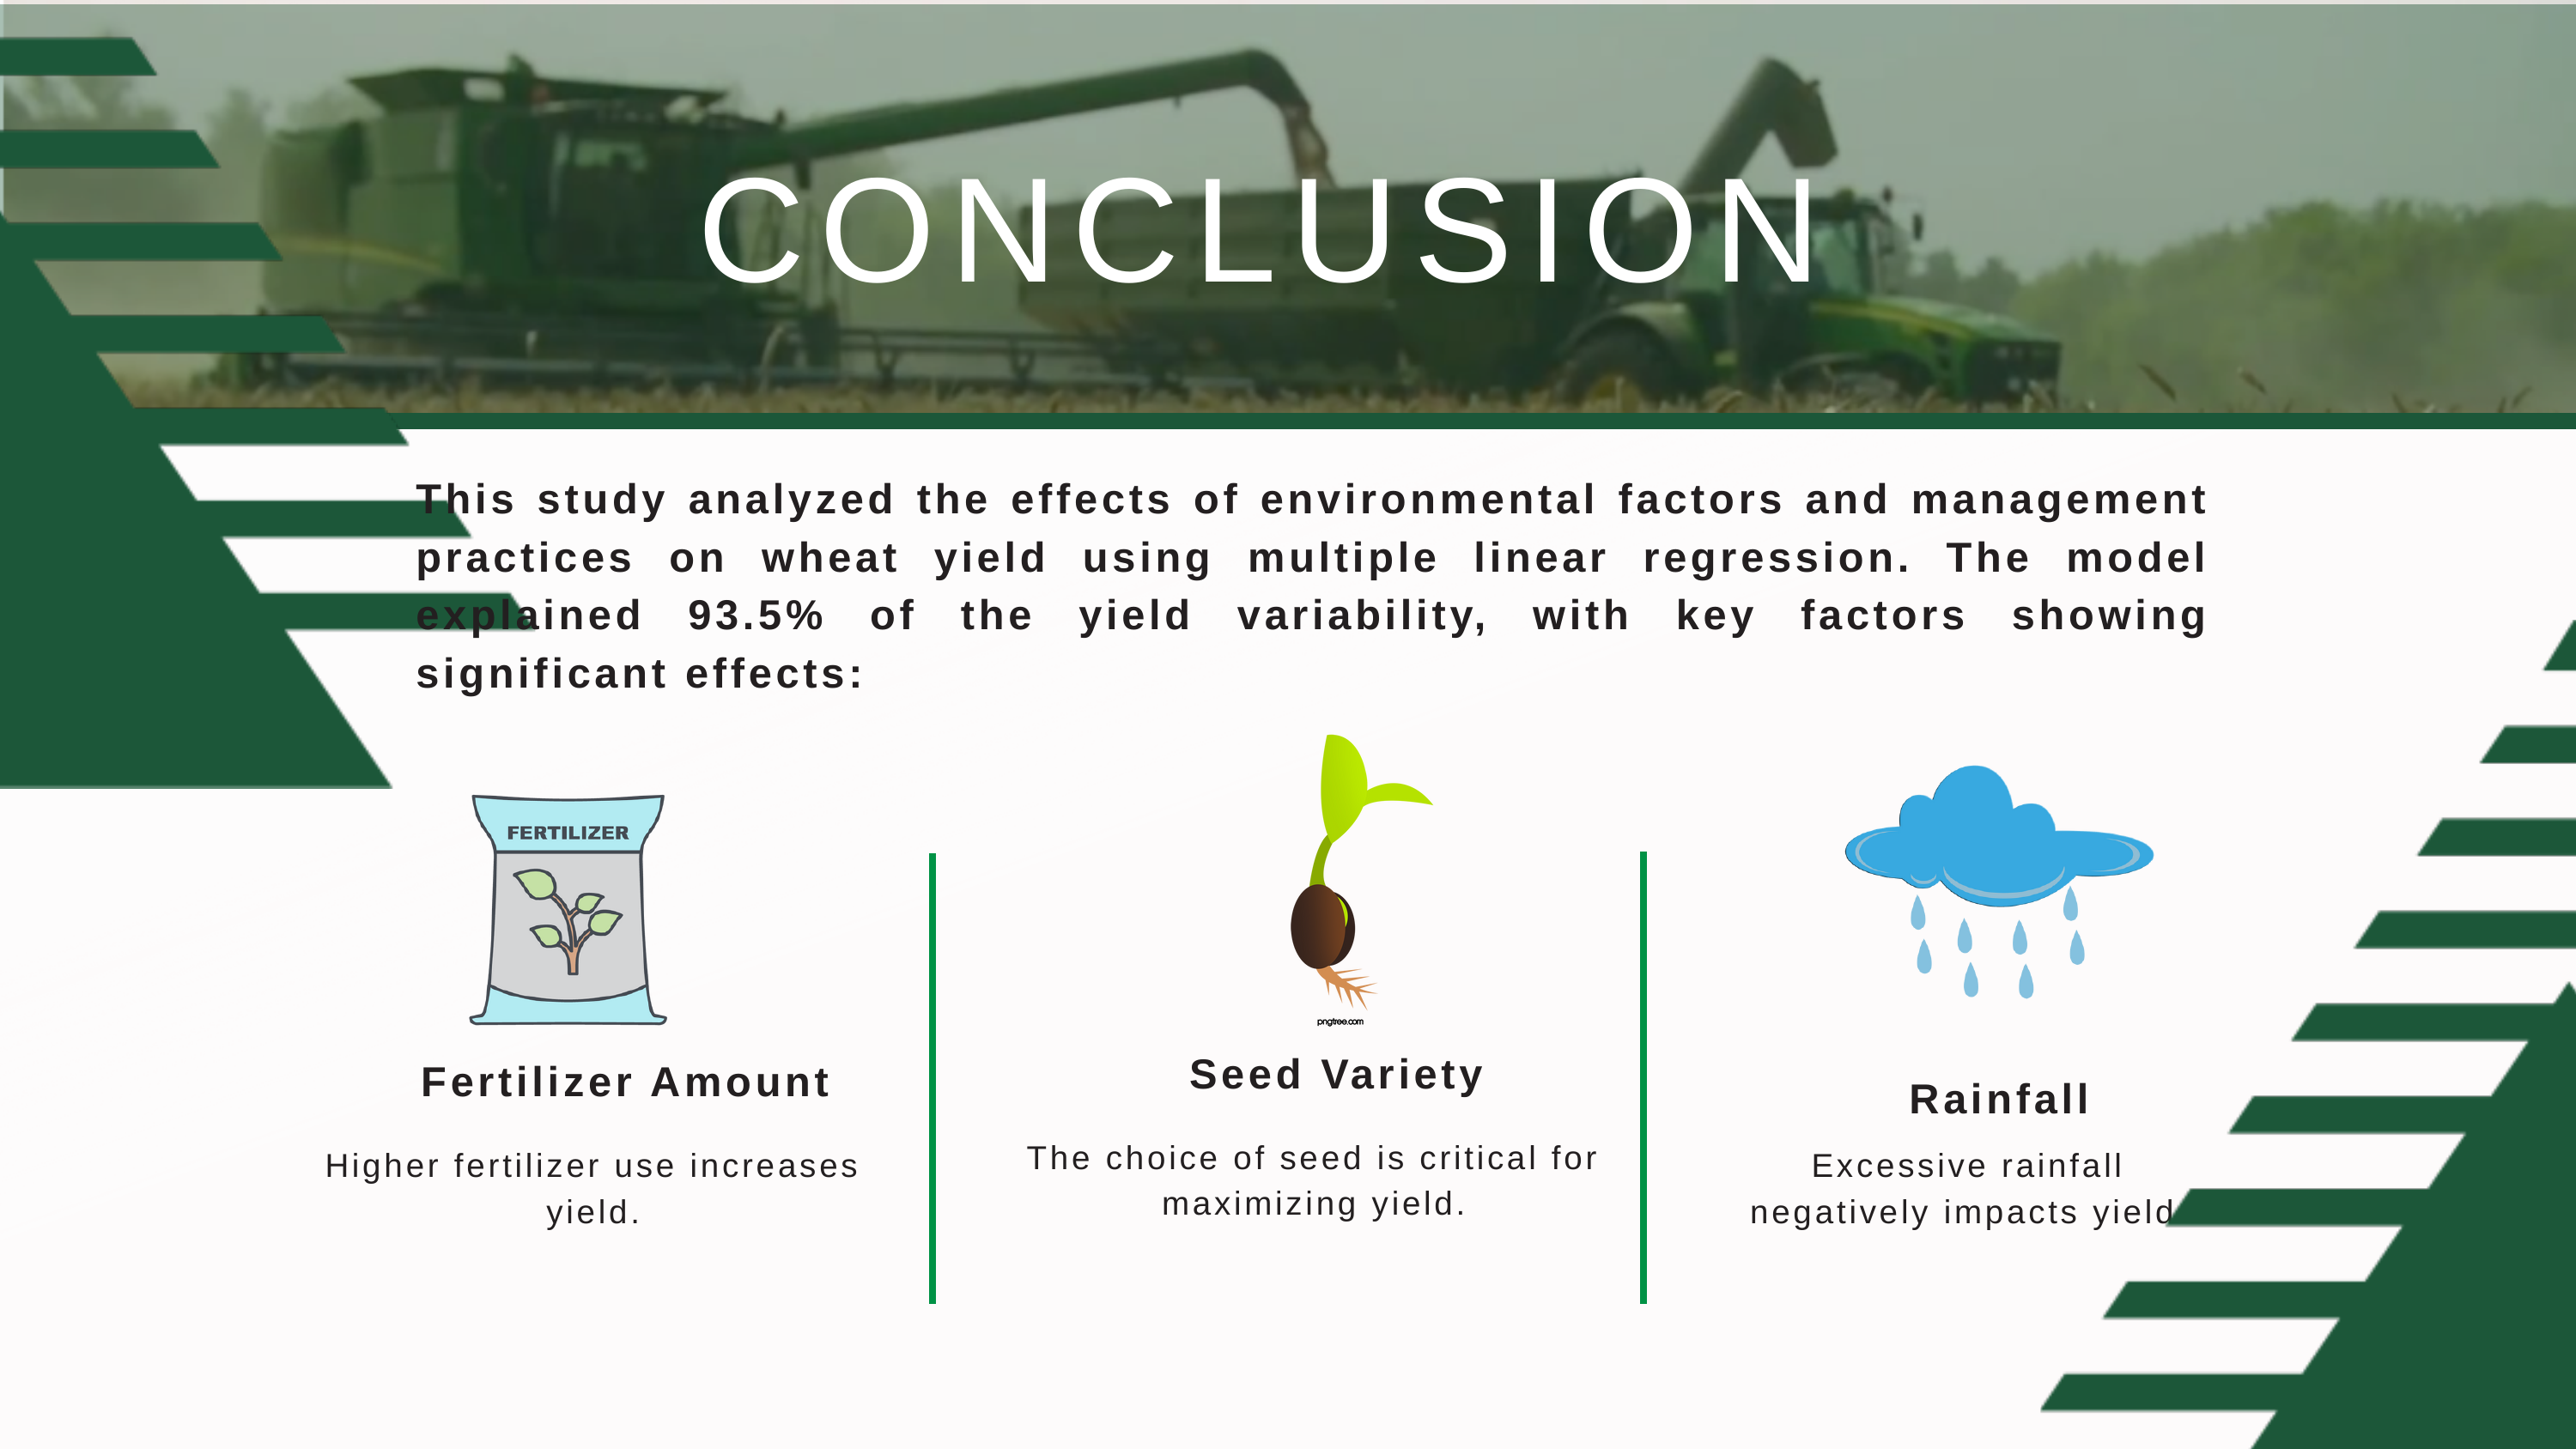

CONCLUSION
This study analyzed the effects of environmental factors and management practices on wheat yield using multiple linear regression. The model explained 93.5% of the yield variability, with key factors showing significant effects:

Seed Variety
Fertilizer Amount
Rainfall
The choice of seed is critical for maximizing yield.
Higher fertilizer use increases yield.
Excessive rainfall negatively impacts yield.